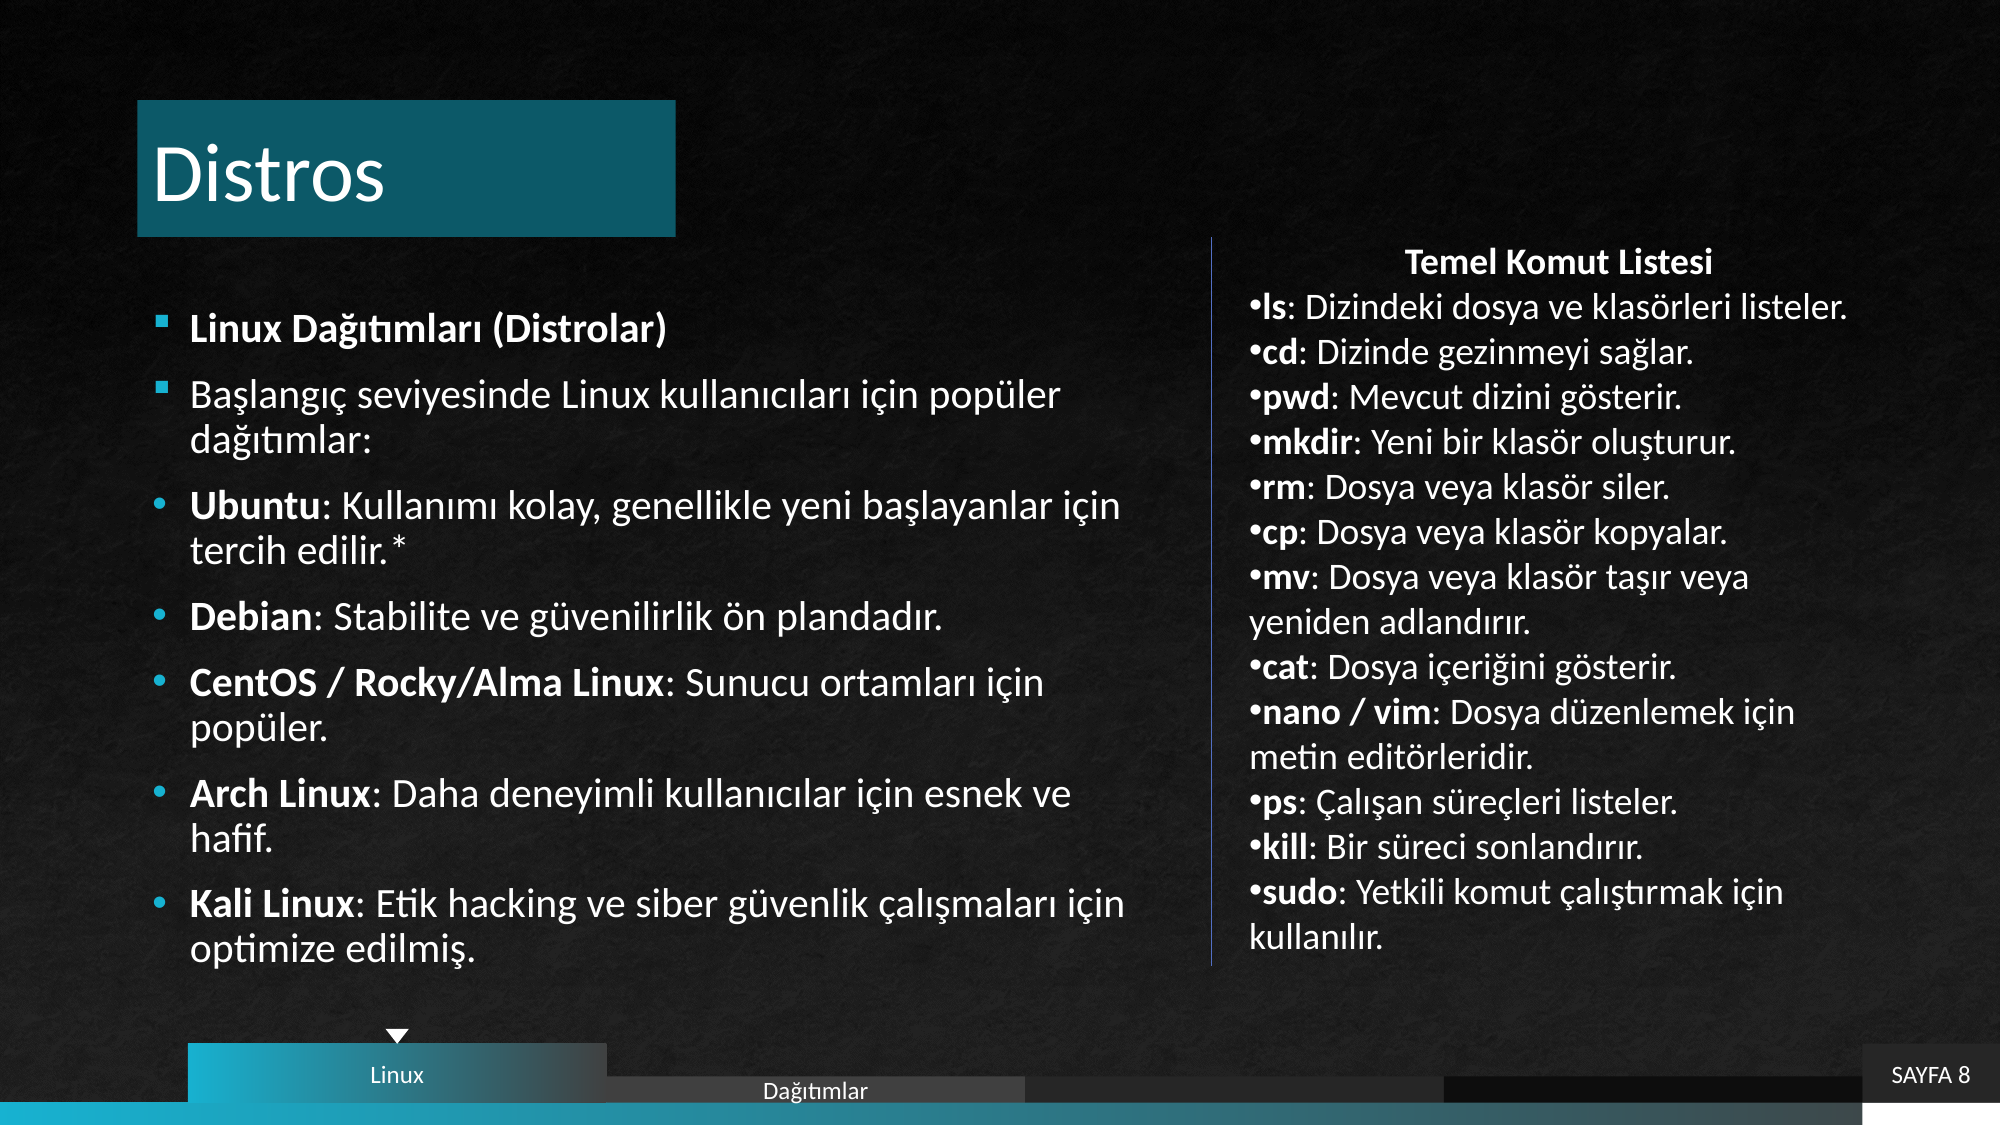

# Distros
Temel Komut Listesi
ls: Dizindeki dosya ve klasörleri listeler.
cd: Dizinde gezinmeyi sağlar.
pwd: Mevcut dizini gösterir.
mkdir: Yeni bir klasör oluşturur.
rm: Dosya veya klasör siler.
cp: Dosya veya klasör kopyalar.
mv: Dosya veya klasör taşır veya yeniden adlandırır.
cat: Dosya içeriğini gösterir.
nano / vim: Dosya düzenlemek için metin editörleridir.
ps: Çalışan süreçleri listeler.
kill: Bir süreci sonlandırır.
sudo: Yetkili komut çalıştırmak için kullanılır.

Linux Dağıtımları (Distrolar)
Başlangıç seviyesinde Linux kullanıcıları için popüler dağıtımlar:
Ubuntu: Kullanımı kolay, genellikle yeni başlayanlar için tercih edilir.*
Debian: Stabilite ve güvenilirlik ön plandadır.
CentOS / Rocky/Alma Linux: Sunucu ortamları için popüler.
Arch Linux: Daha deneyimli kullanıcılar için esnek ve hafif.
Kali Linux: Etik hacking ve siber güvenlik çalışmaları için optimize edilmiş.

Linux
SAYFA 8
Dağıtımlar